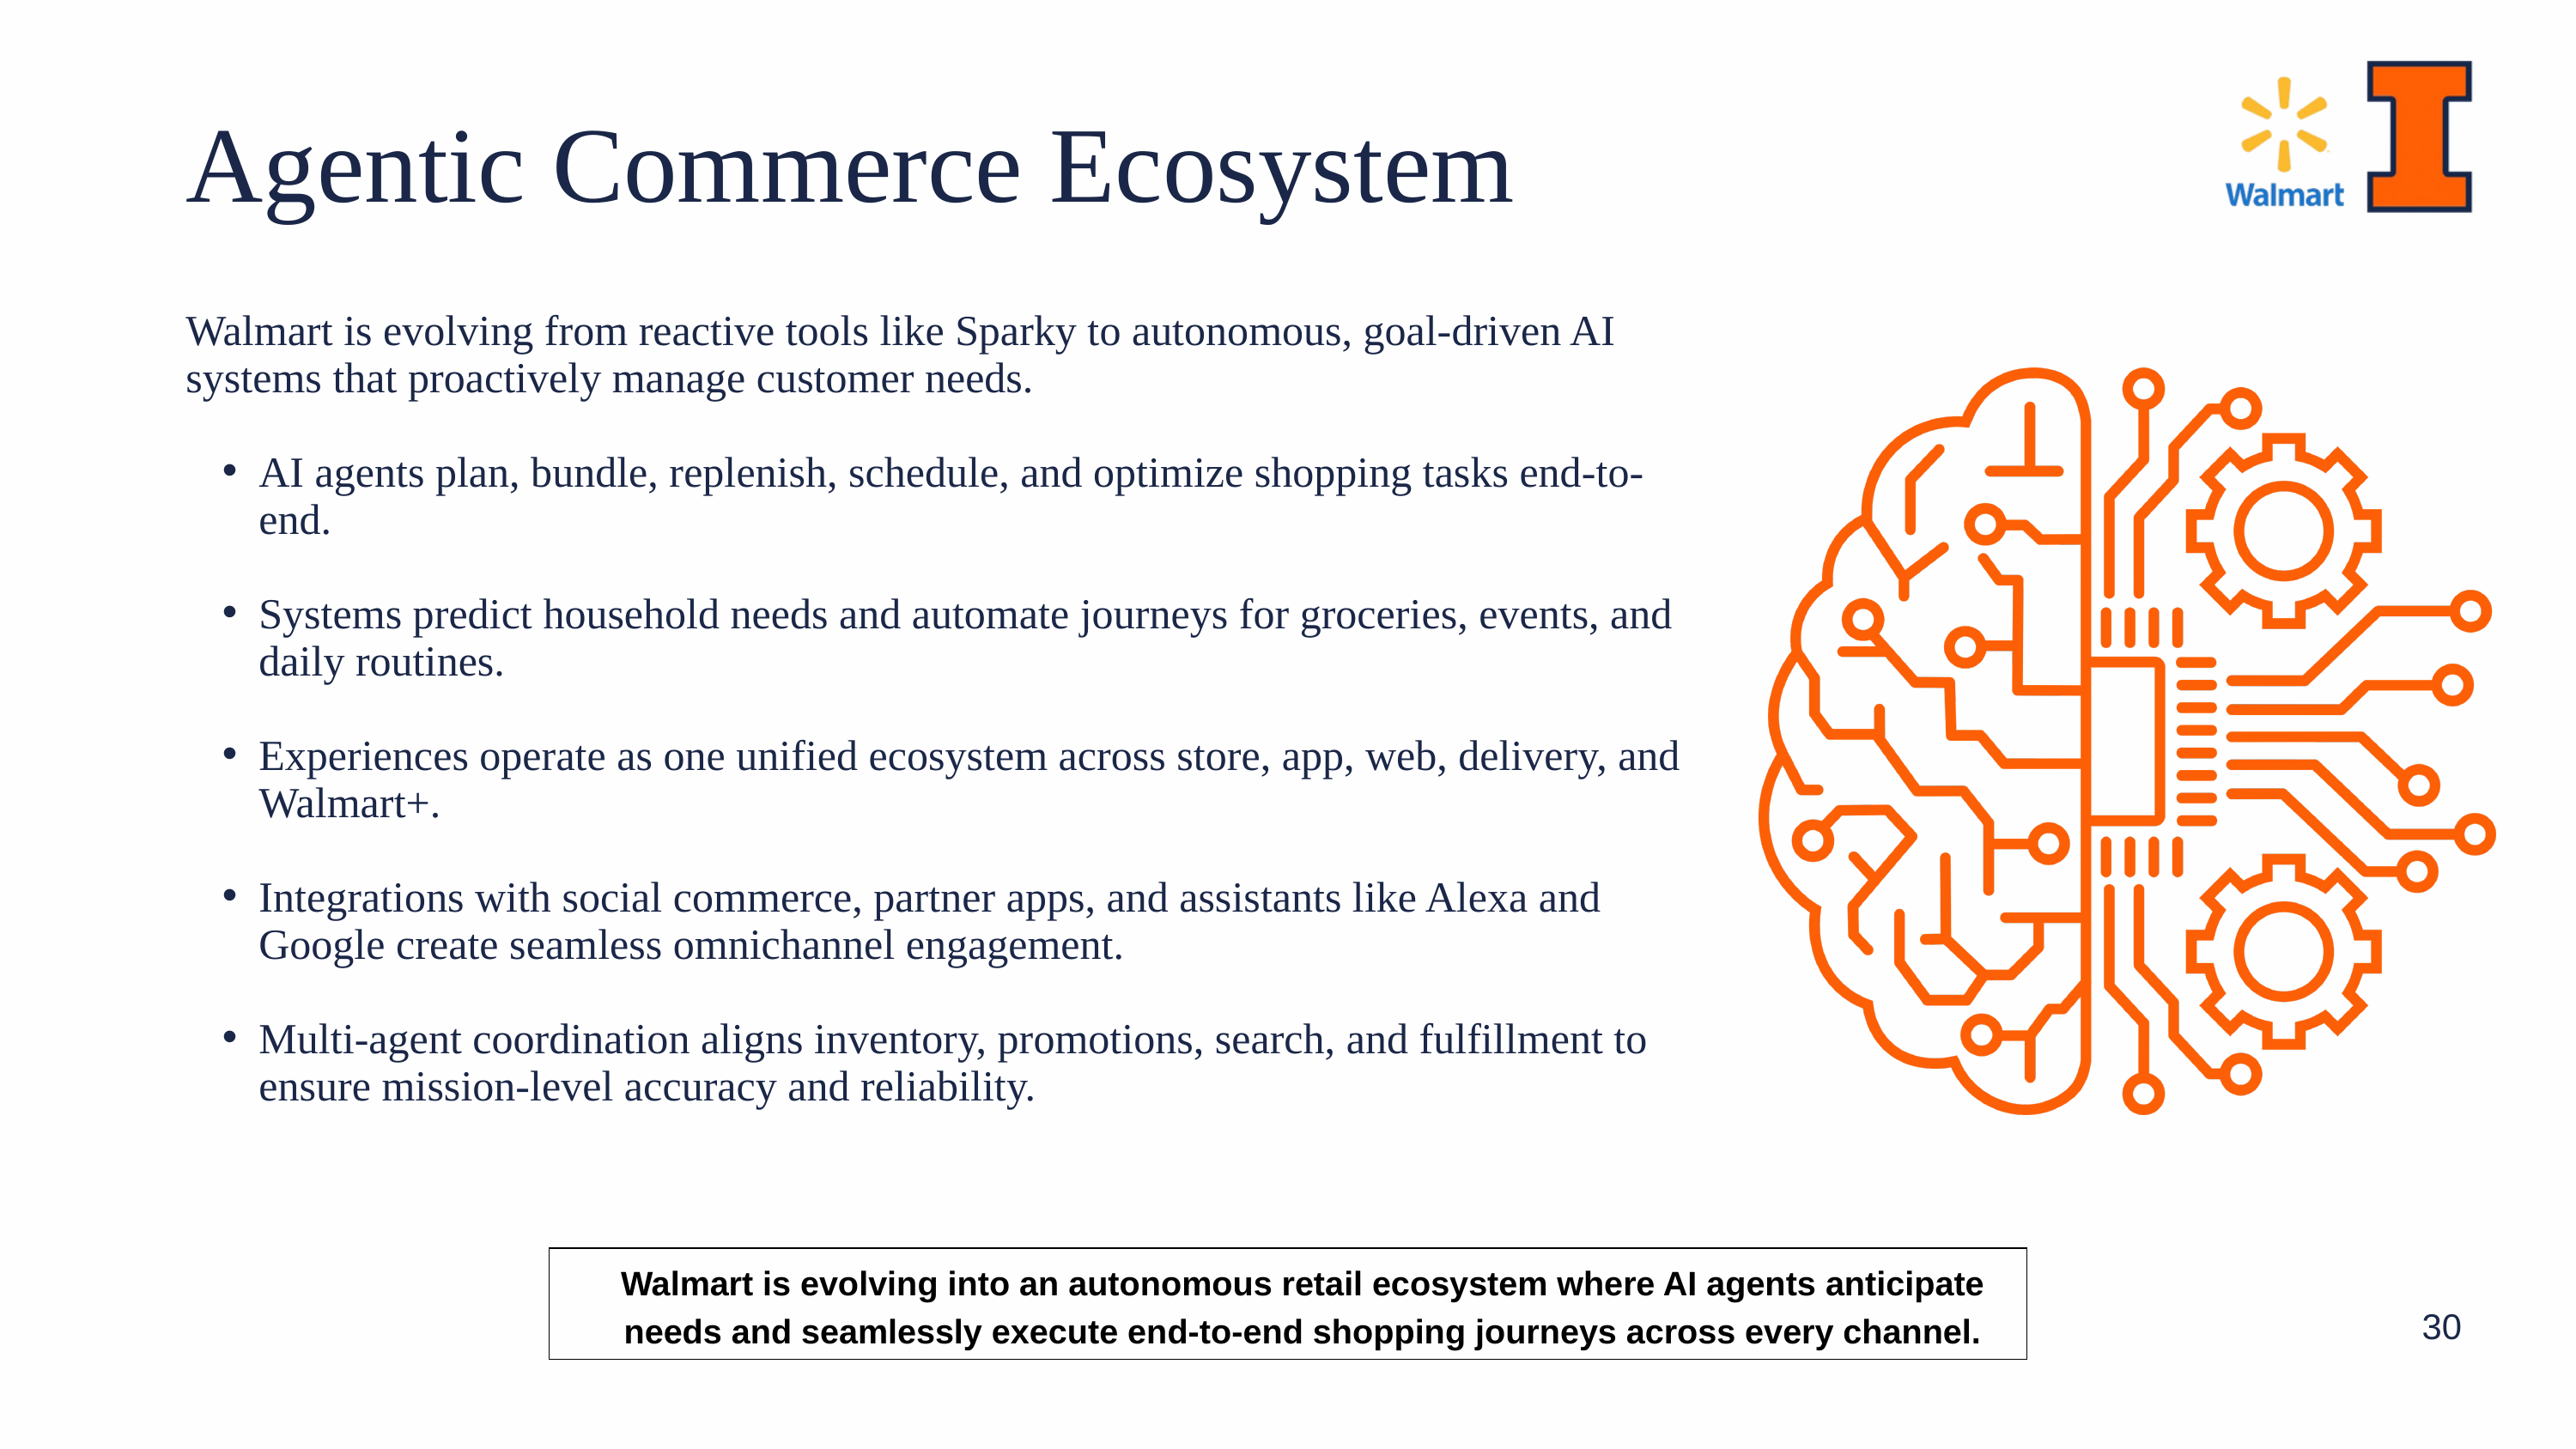

Agentic Commerce Ecosystem
Walmart is evolving from reactive tools like Sparky to autonomous, goal-driven AI systems that proactively manage customer needs.

AI agents plan, bundle, replenish, schedule, and optimize shopping tasks end-to-end.

Systems predict household needs and automate journeys for groceries, events, and daily routines.

Experiences operate as one unified ecosystem across store, app, web, delivery, and Walmart+.

Integrations with social commerce, partner apps, and assistants like Alexa and Google create seamless omnichannel engagement.

Multi-agent coordination aligns inventory, promotions, search, and fulfillment to ensure mission-level accuracy and reliability.

Walmart is evolving into an autonomous retail ecosystem where AI agents anticipate needs and seamlessly execute end-to-end shopping journeys across every channel.
30